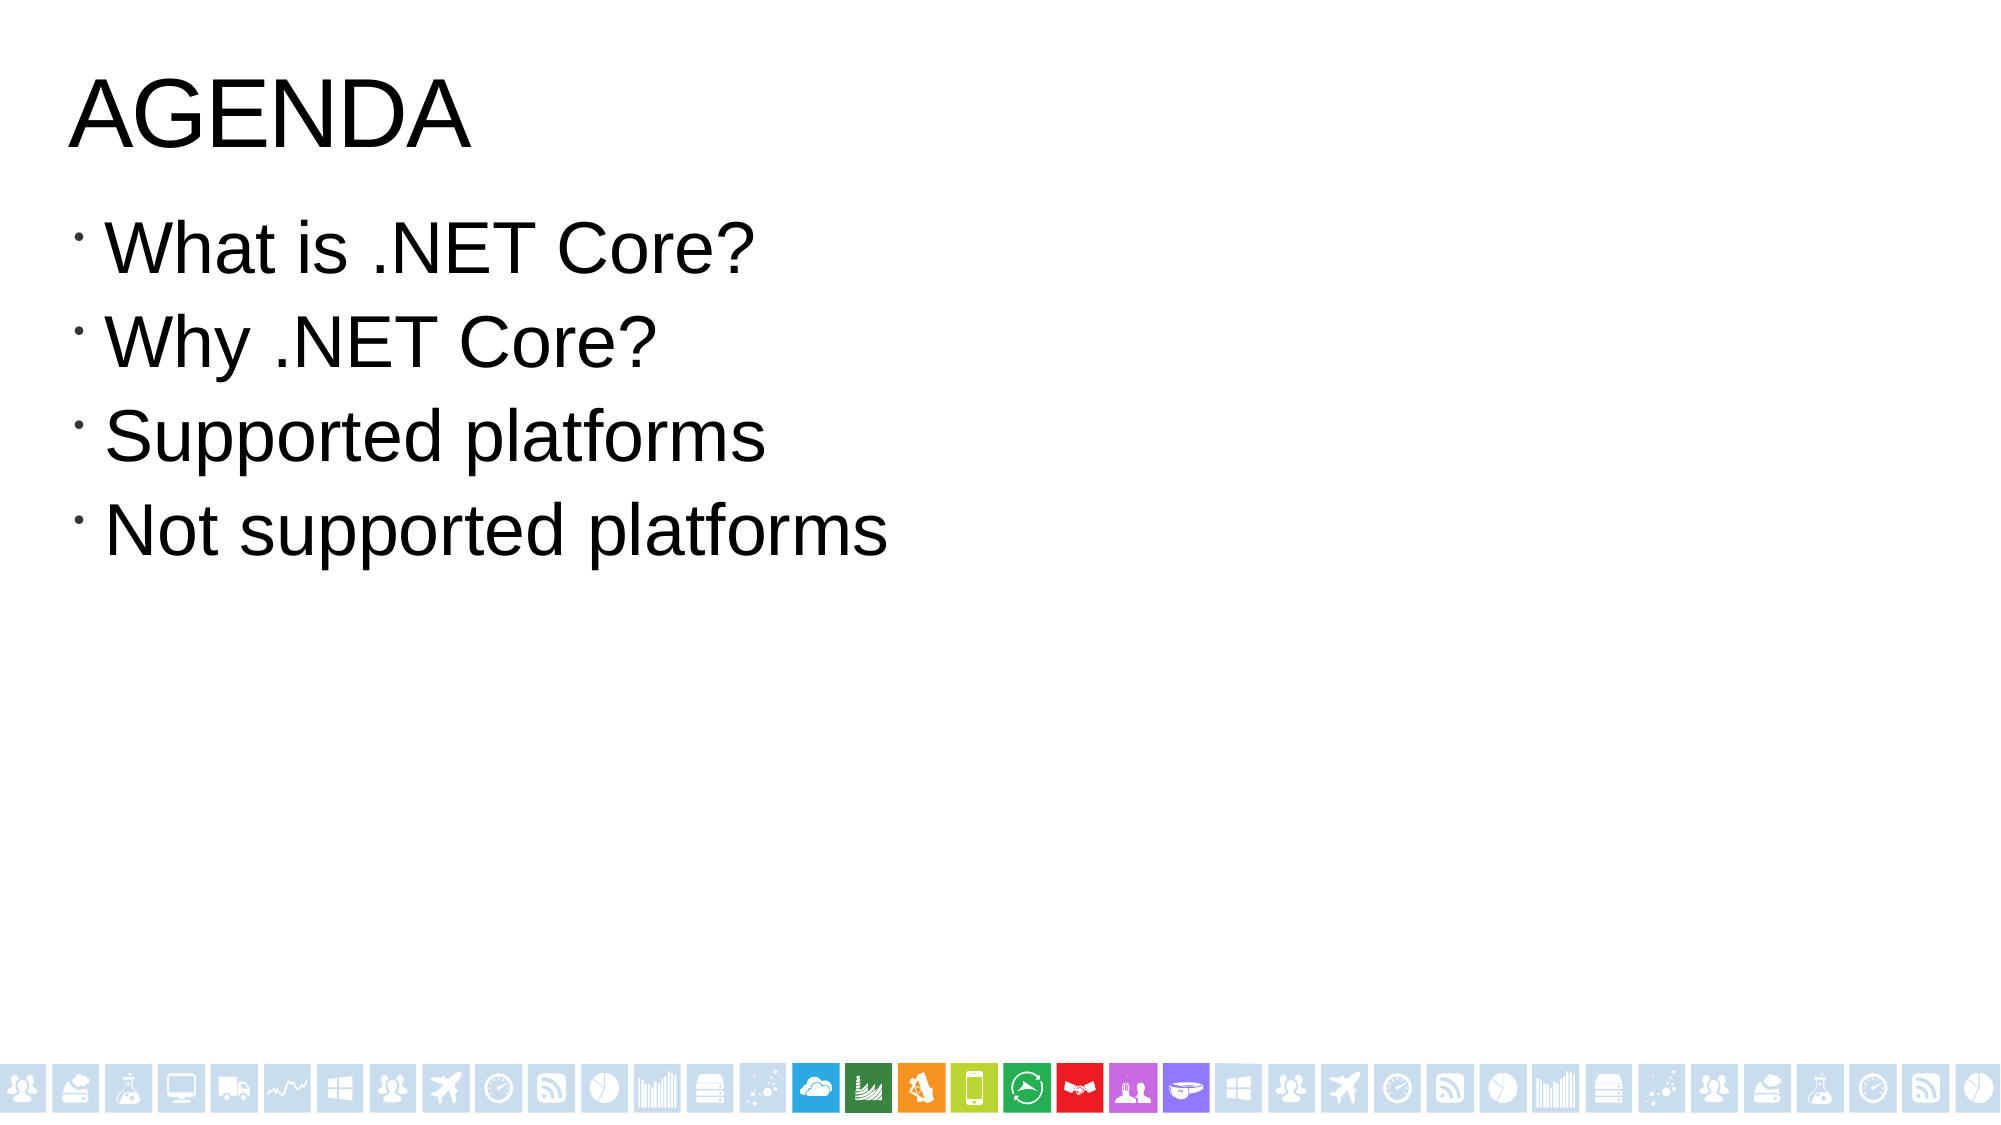

# AGENDA
What is .NET Core?
Why .NET Core?
Supported platforms
Not supported platforms